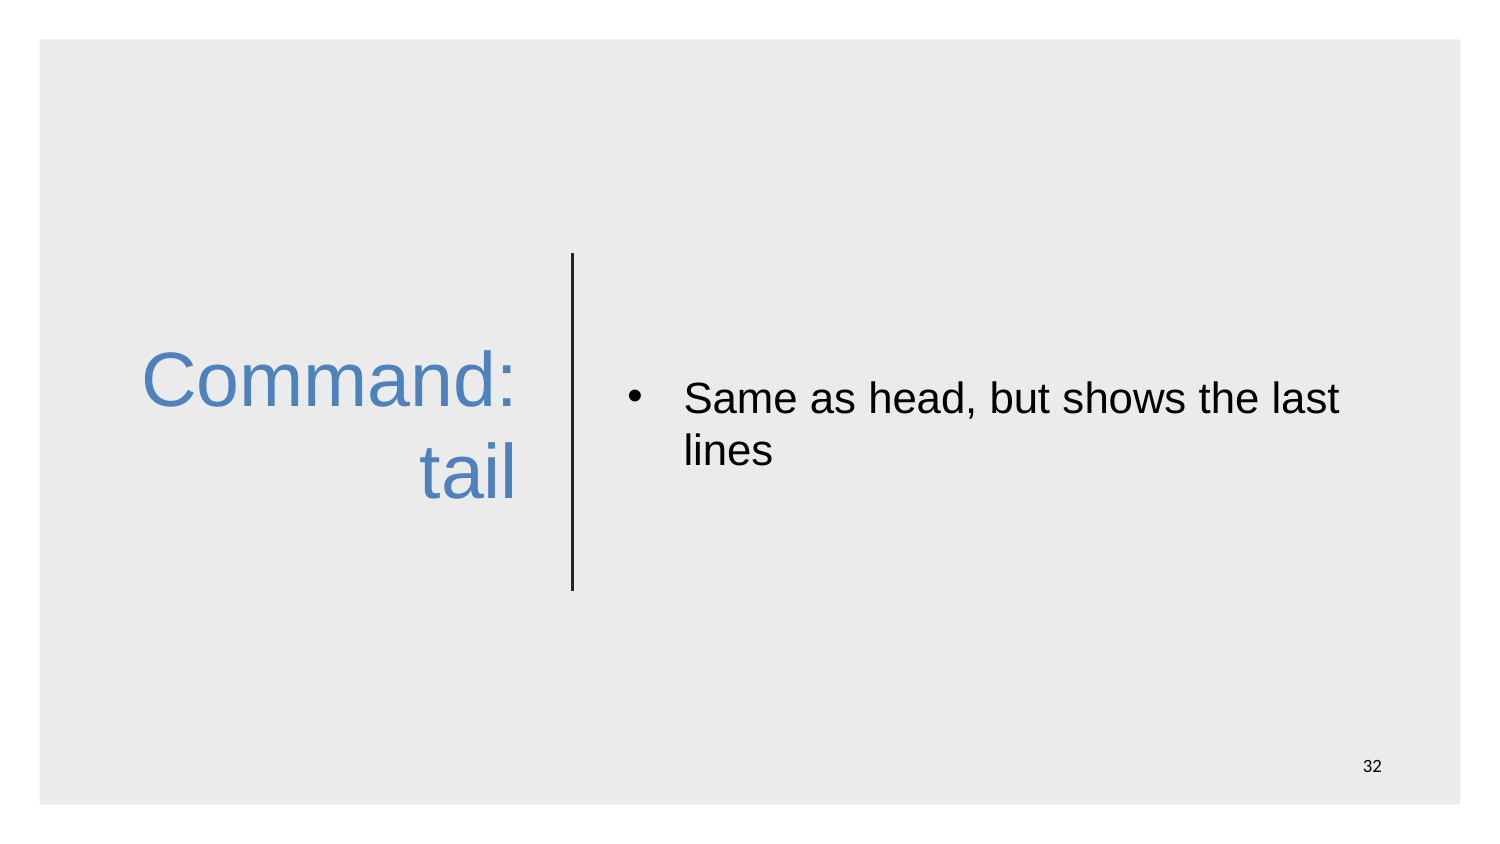

# Command: tail
Same as head, but shows the last lines
32